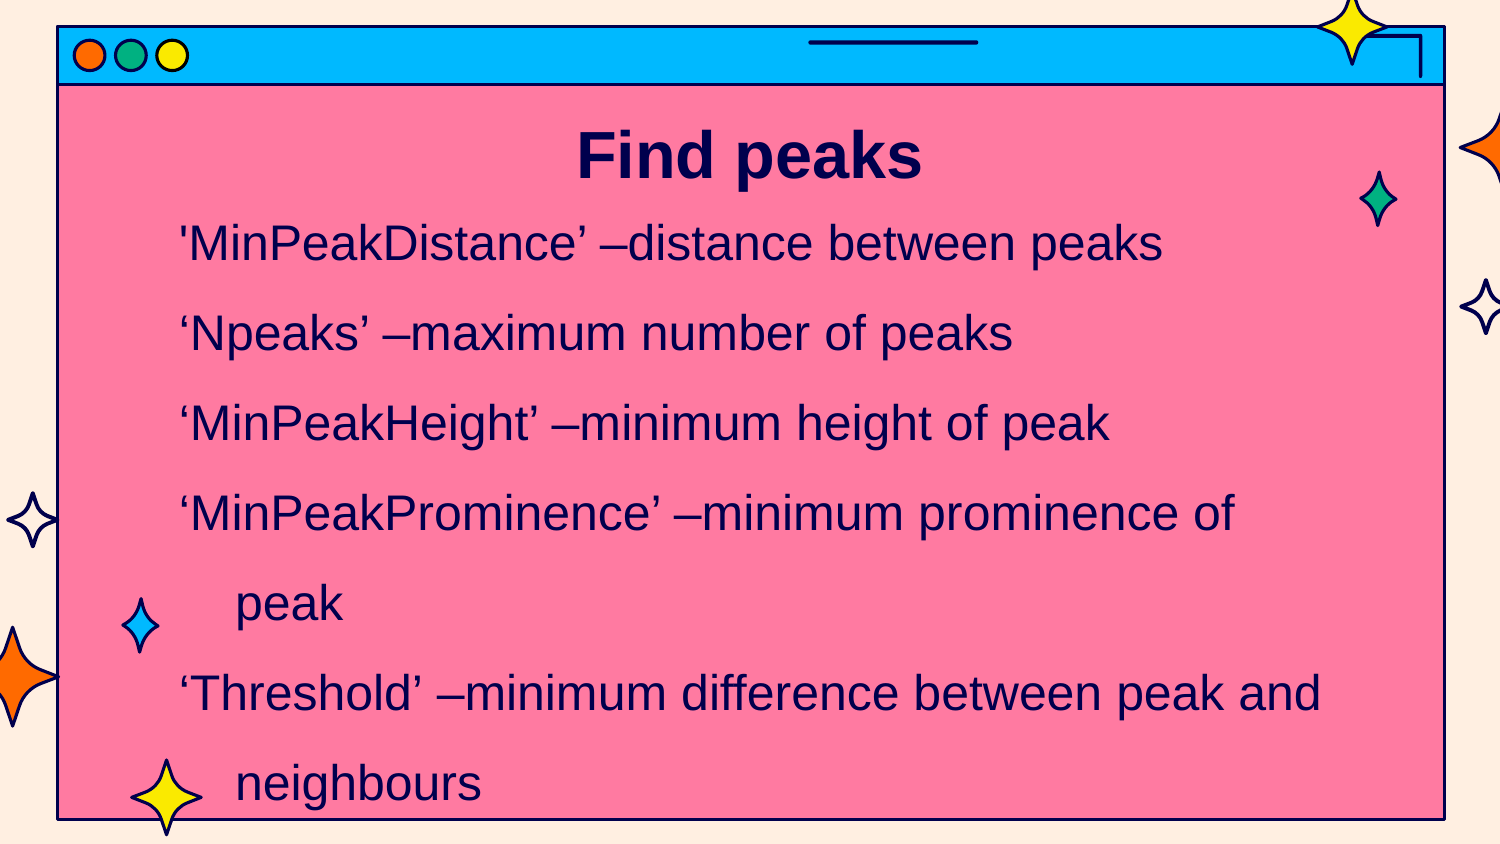

# Find peaks

'MinPeakDistance’ –distance between peaks
‘Npeaks’ –maximum number of peaks
‘MinPeakHeight’ –minimum height of peak
‘MinPeakProminence’ –minimum prominence of peak
‘Threshold’ –minimum difference between peak and neighbours
Etc..